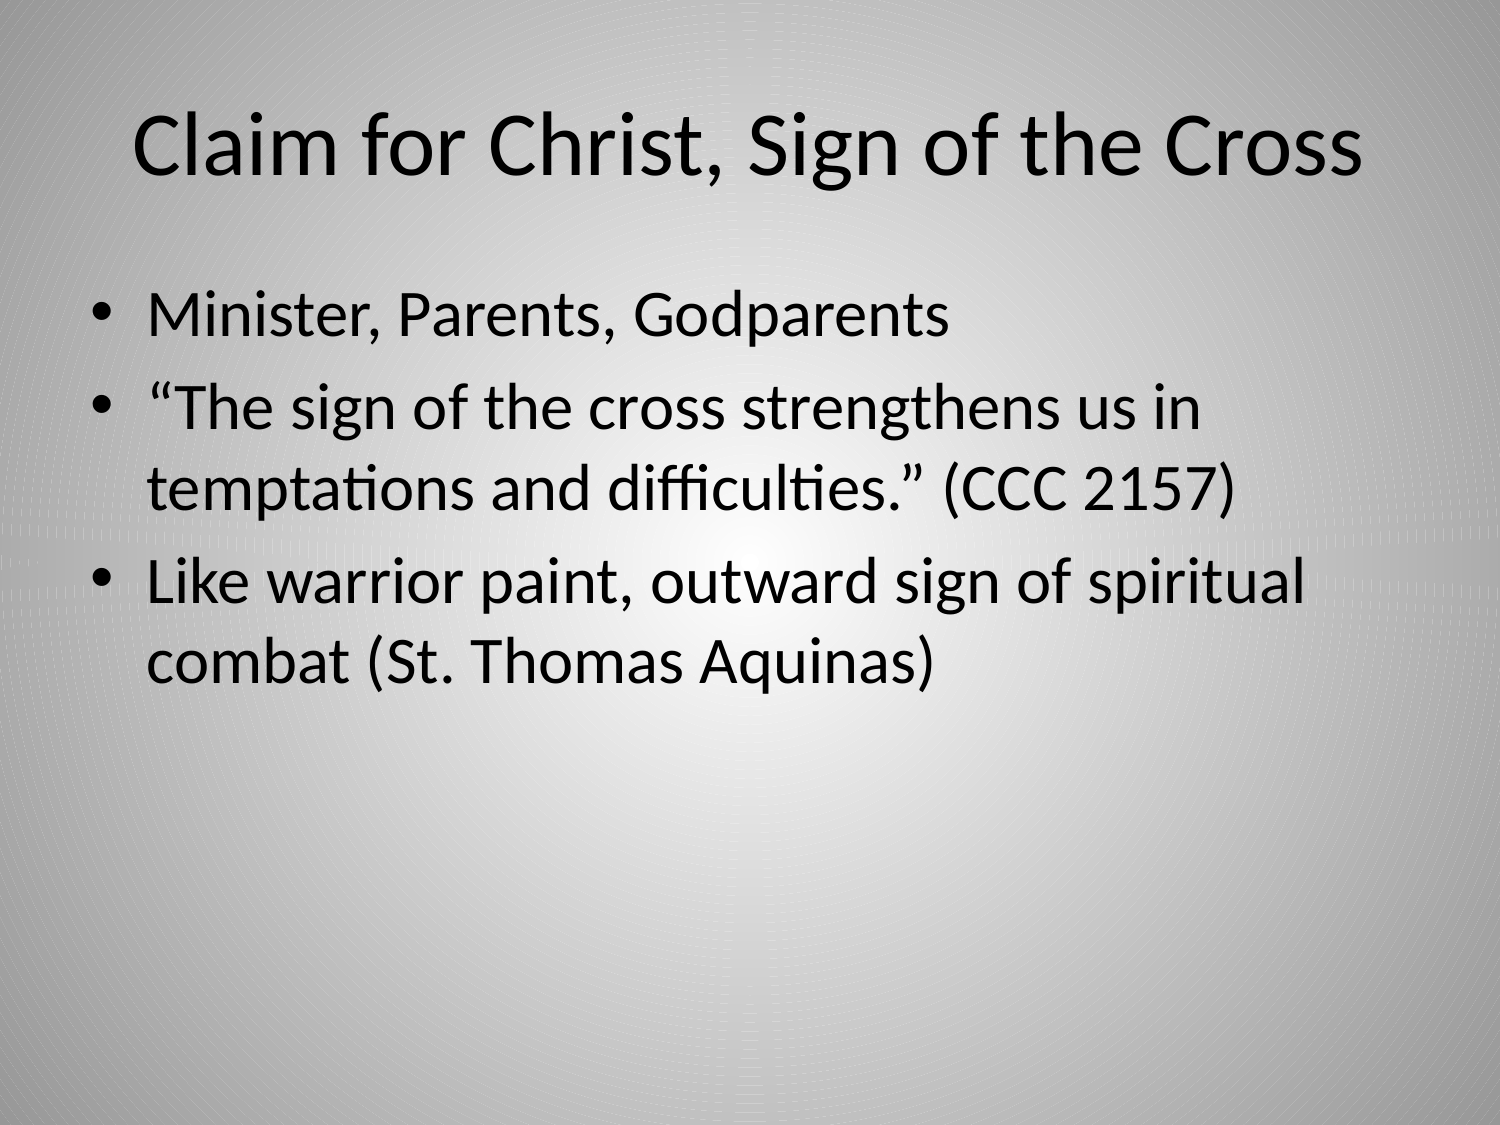

# Claim for Christ, Sign of the Cross
Minister, Parents, Godparents
“The sign of the cross strengthens us in temptations and difficulties.” (CCC 2157)
Like warrior paint, outward sign of spiritual combat (St. Thomas Aquinas)